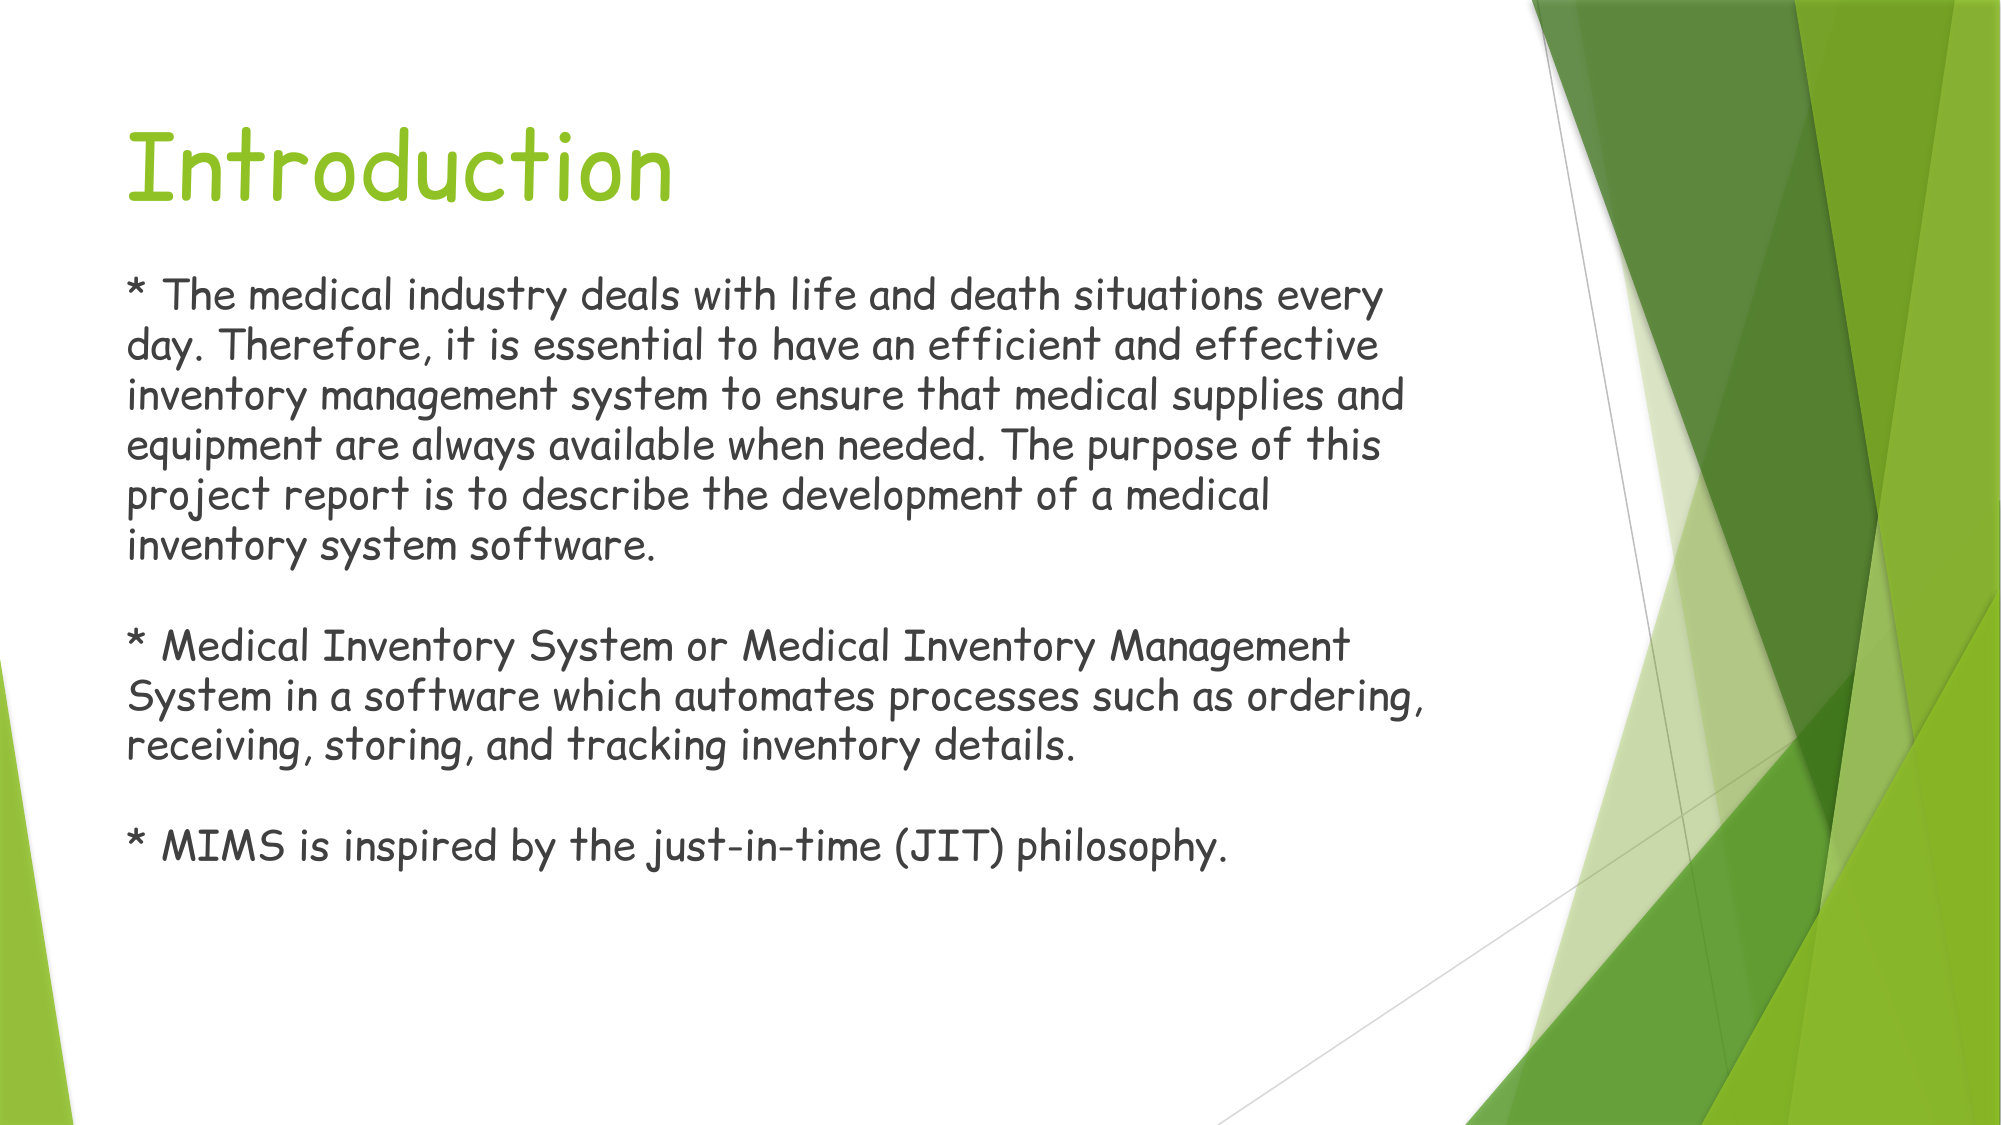

# Introduction * The medical industry deals with life and death situations every day. Therefore, it is essential to have an efficient and effective inventory management system to ensure that medical supplies and equipment are always available when needed. The purpose of this project report is to describe the development of a medical inventory system software. * Medical Inventory System or Medical Inventory Management System in a software which automates processes such as ordering, receiving, storing, and tracking inventory details. * MIMS is inspired by the just-in-time (JIT) philosophy.